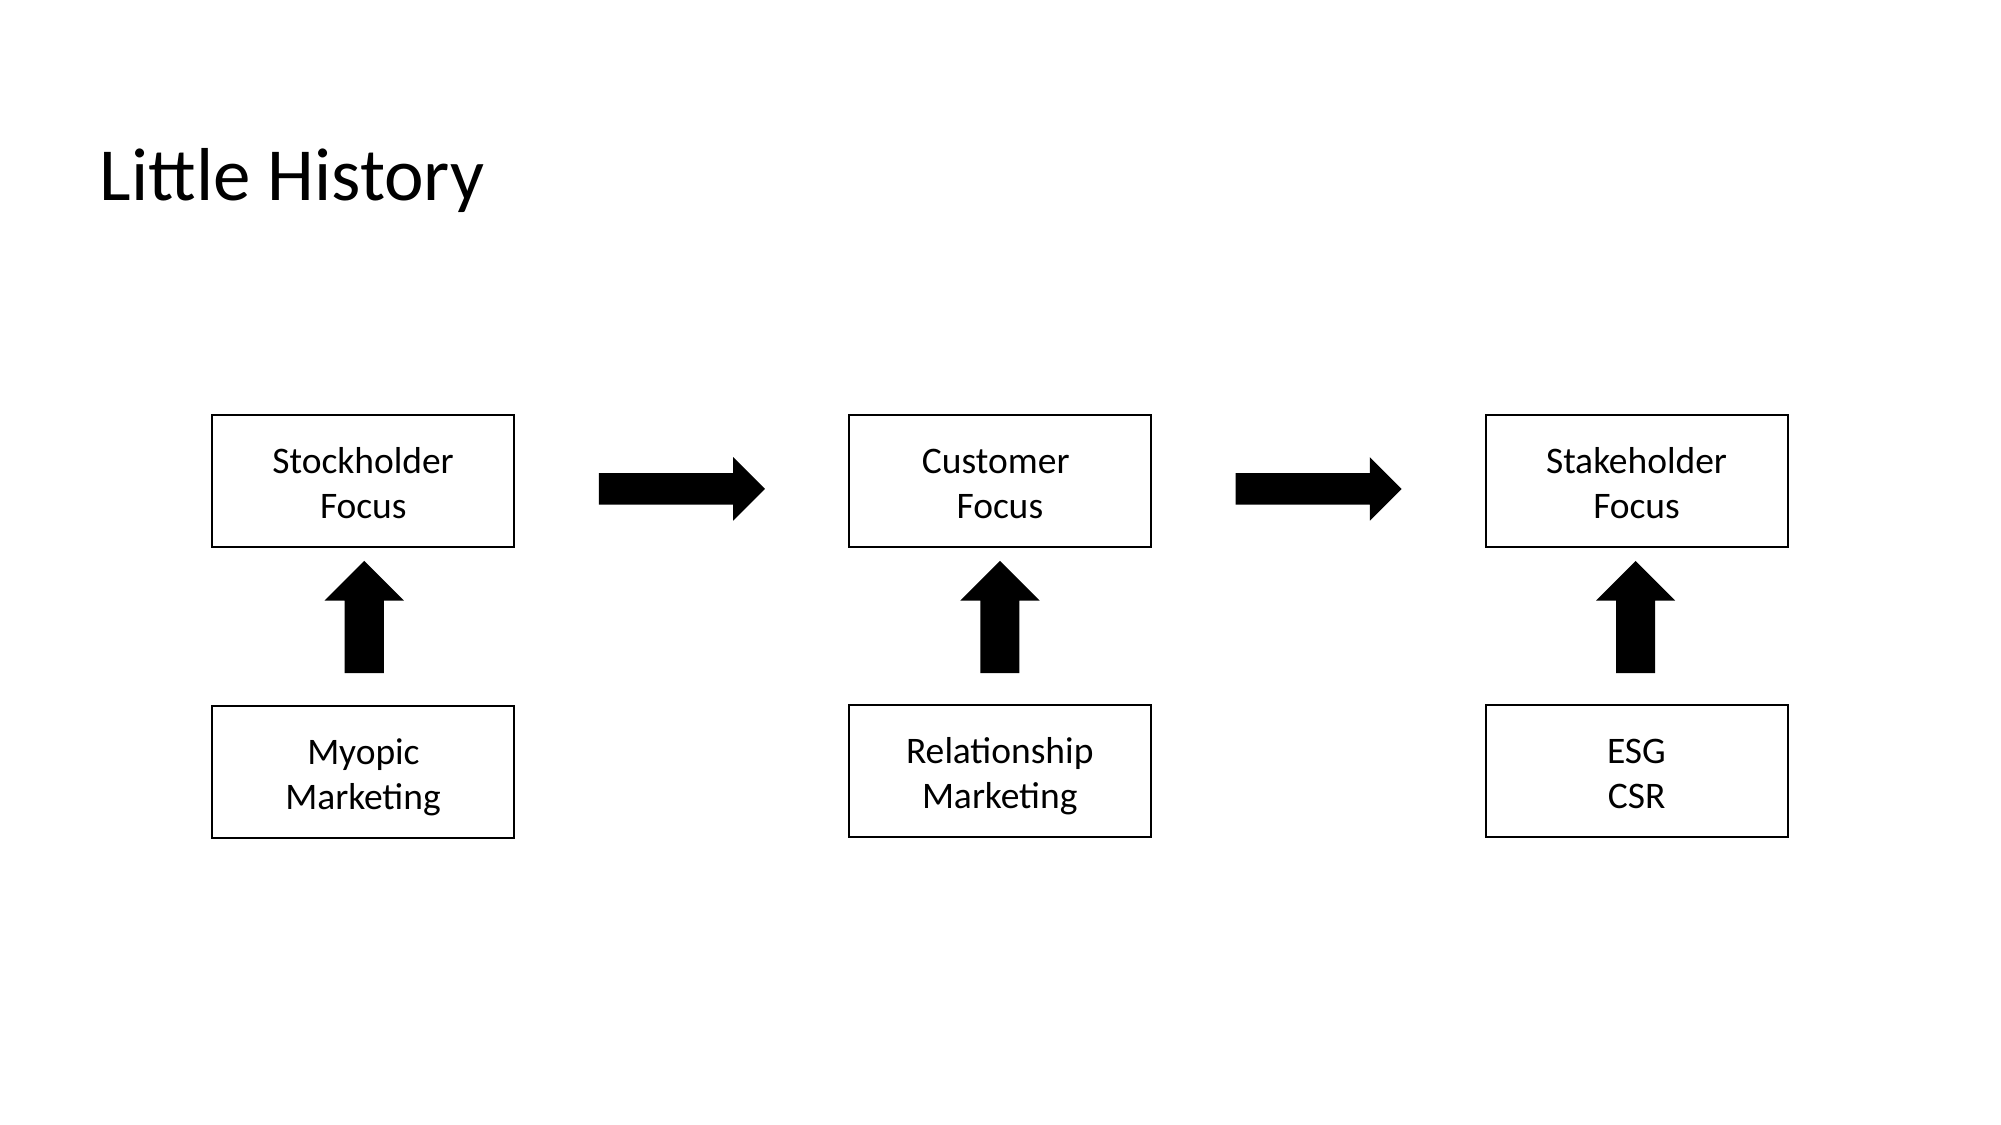

# Little History
Stockholder Focus
Customer
Focus
Stakeholder Focus

Relationship Marketing
ESG
CSR
Myopic Marketing